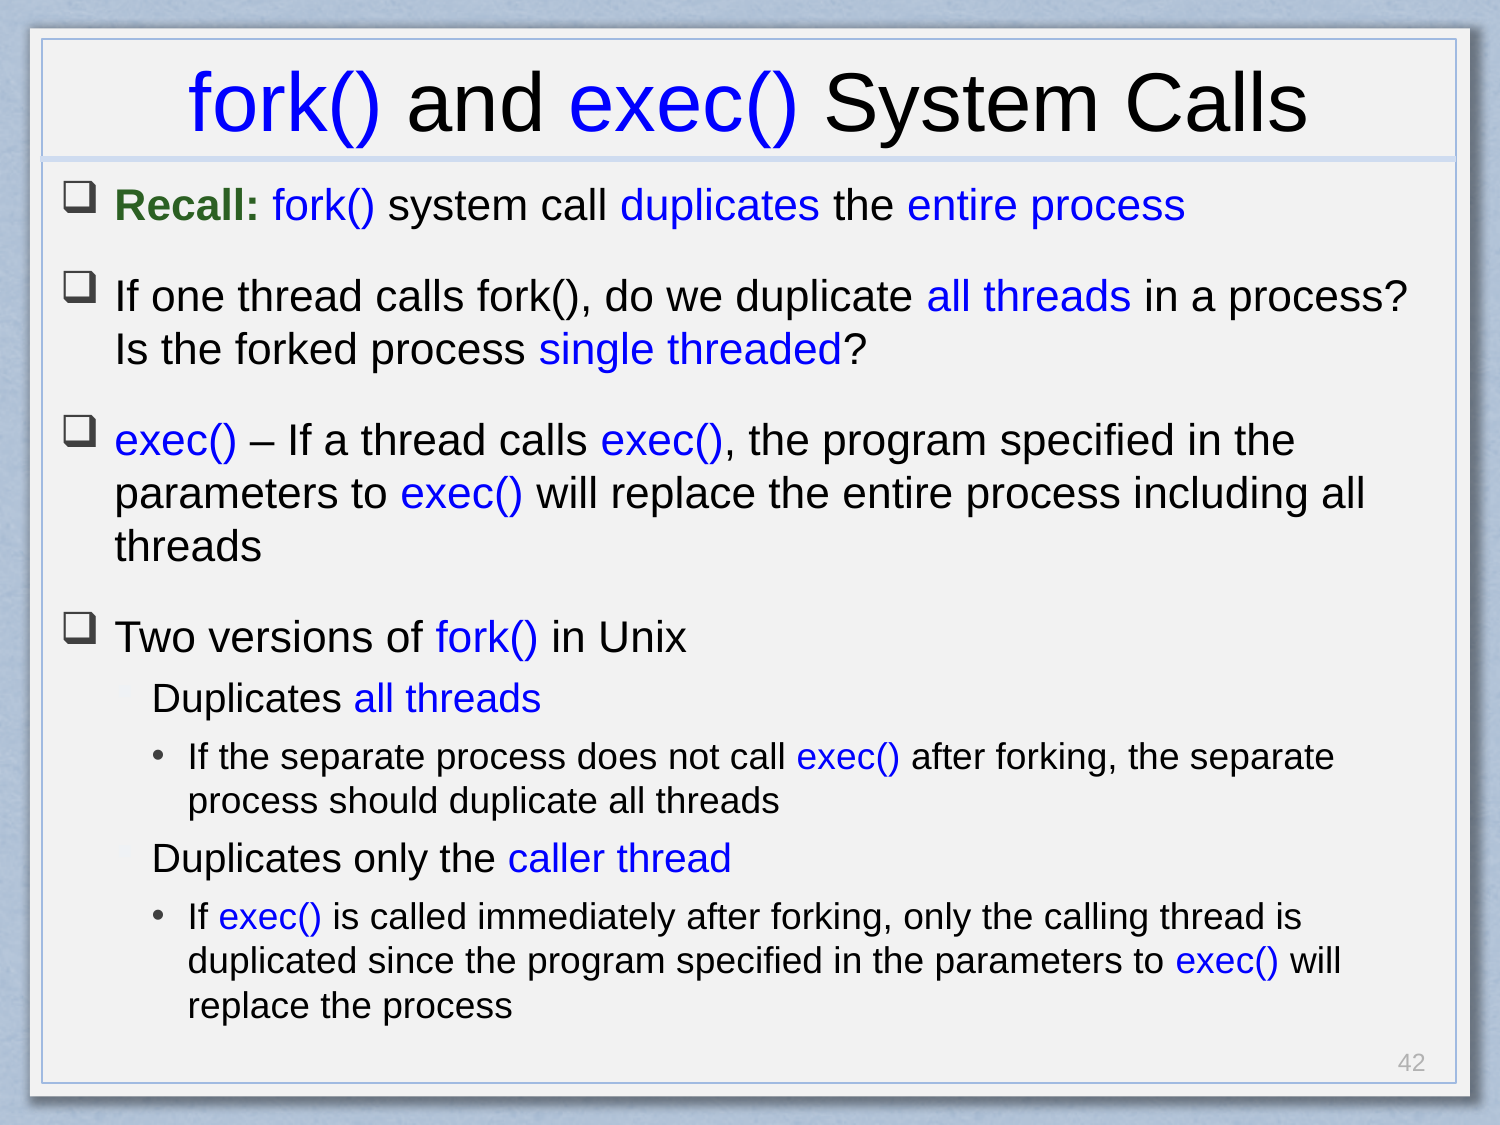

# fork() and exec() System Calls
Recall: fork() system call duplicates the entire process
If one thread calls fork(), do we duplicate all threads in a process? Is the forked process single threaded?
exec() – If a thread calls exec(), the program specified in the parameters to exec() will replace the entire process including all threads
Two versions of fork() in Unix
Duplicates all threads
If the separate process does not call exec() after forking, the separate process should duplicate all threads
Duplicates only the caller thread
If exec() is called immediately after forking, only the calling thread is duplicated since the program specified in the parameters to exec() will replace the process

42